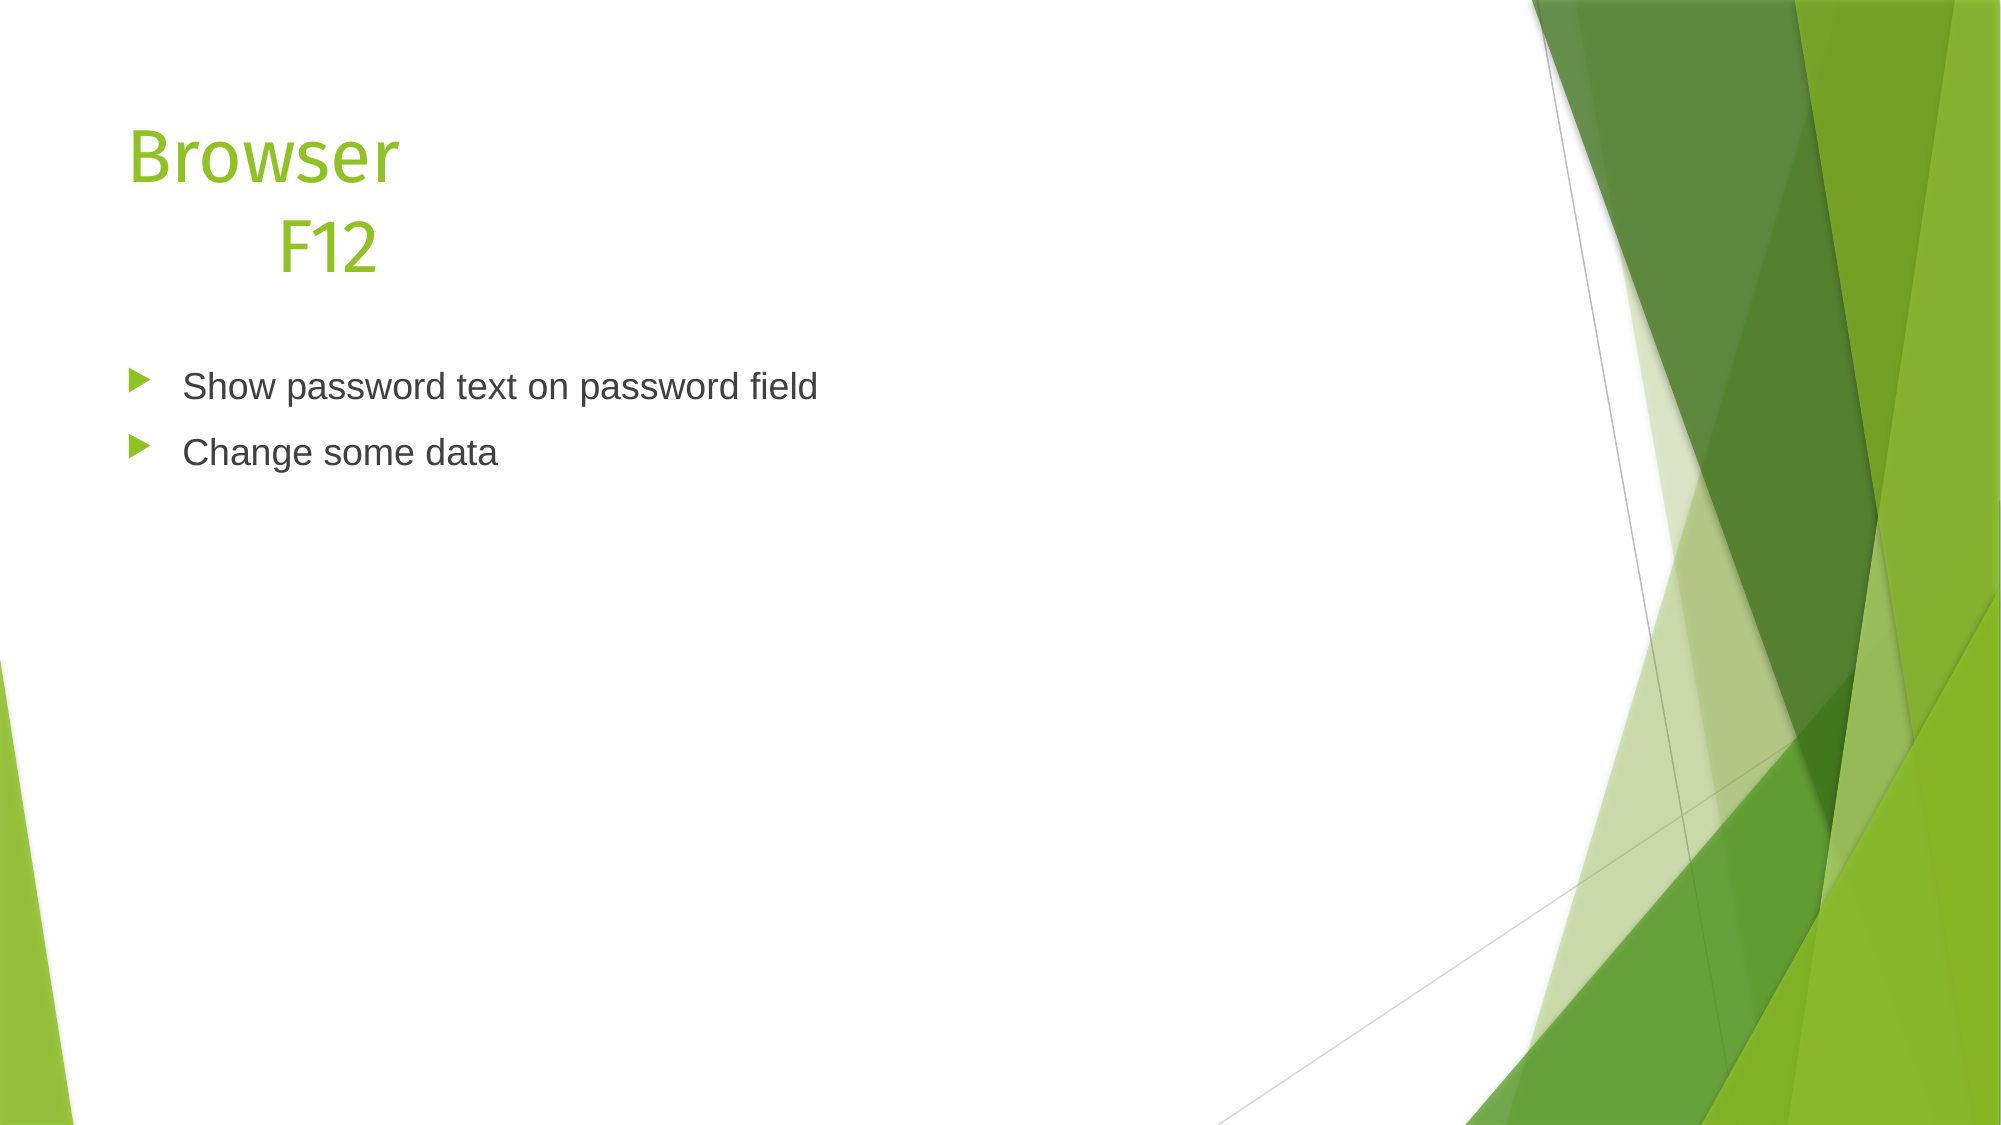

# Browser F12
Show password text on password field
Change some data